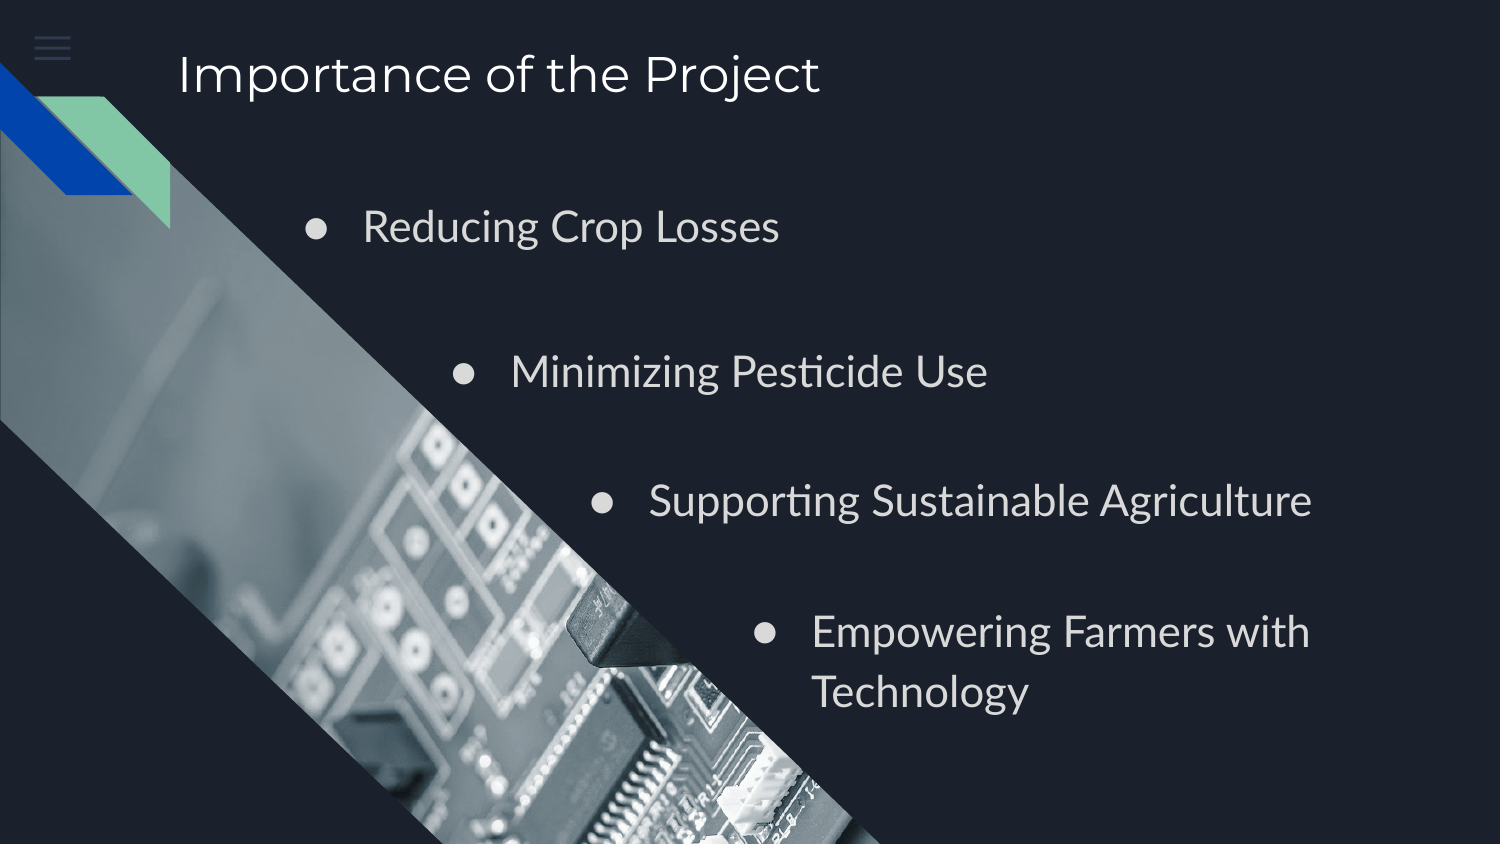

# Importance of the Project
Reducing Crop Losses
Minimizing Pesticide Use
Supporting Sustainable Agriculture
Empowering Farmers with Technology